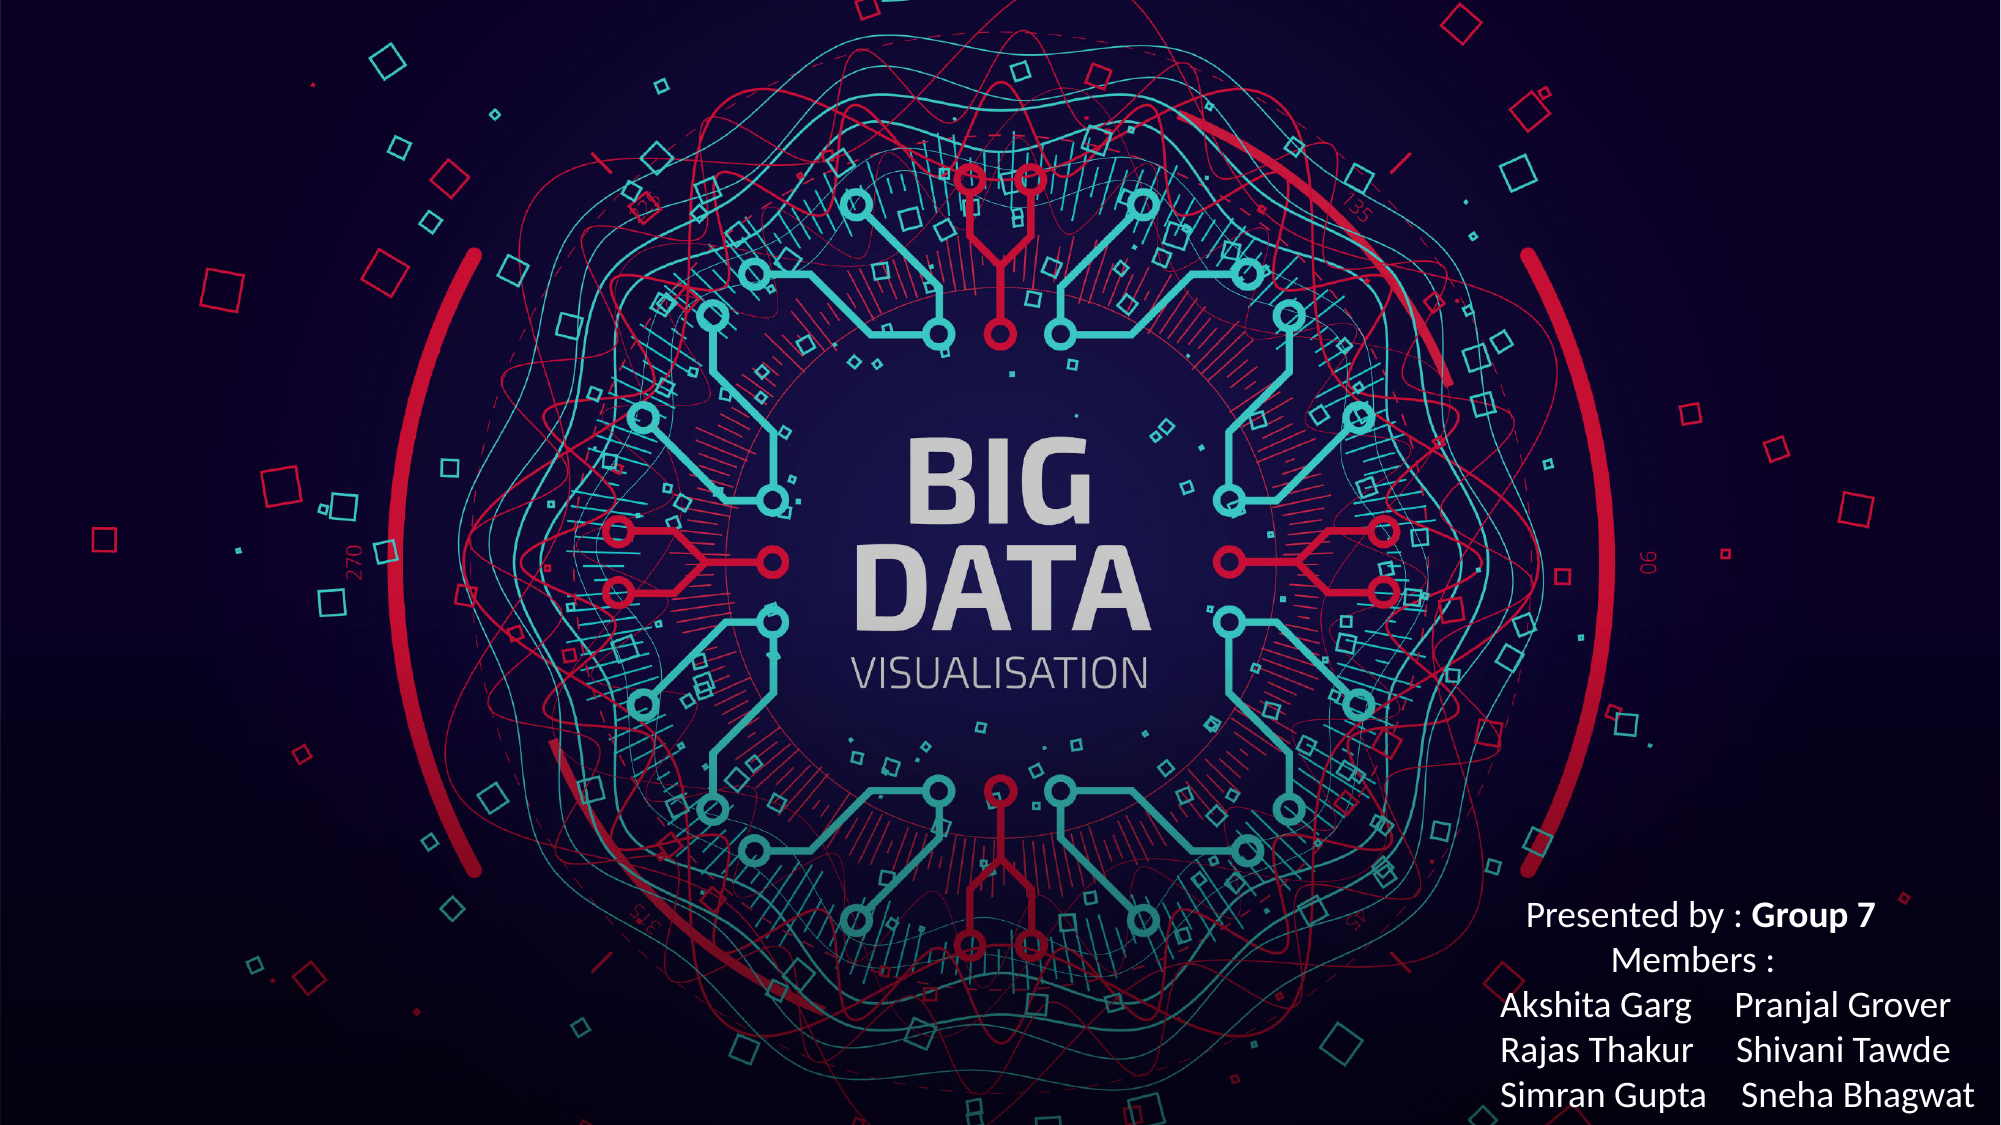

Presented by : Group 7
             Members :
Akshita Garg     Pranjal Grover
Rajas Thakur     Shivani Tawde
Simran Gupta    Sneha Bhagwat